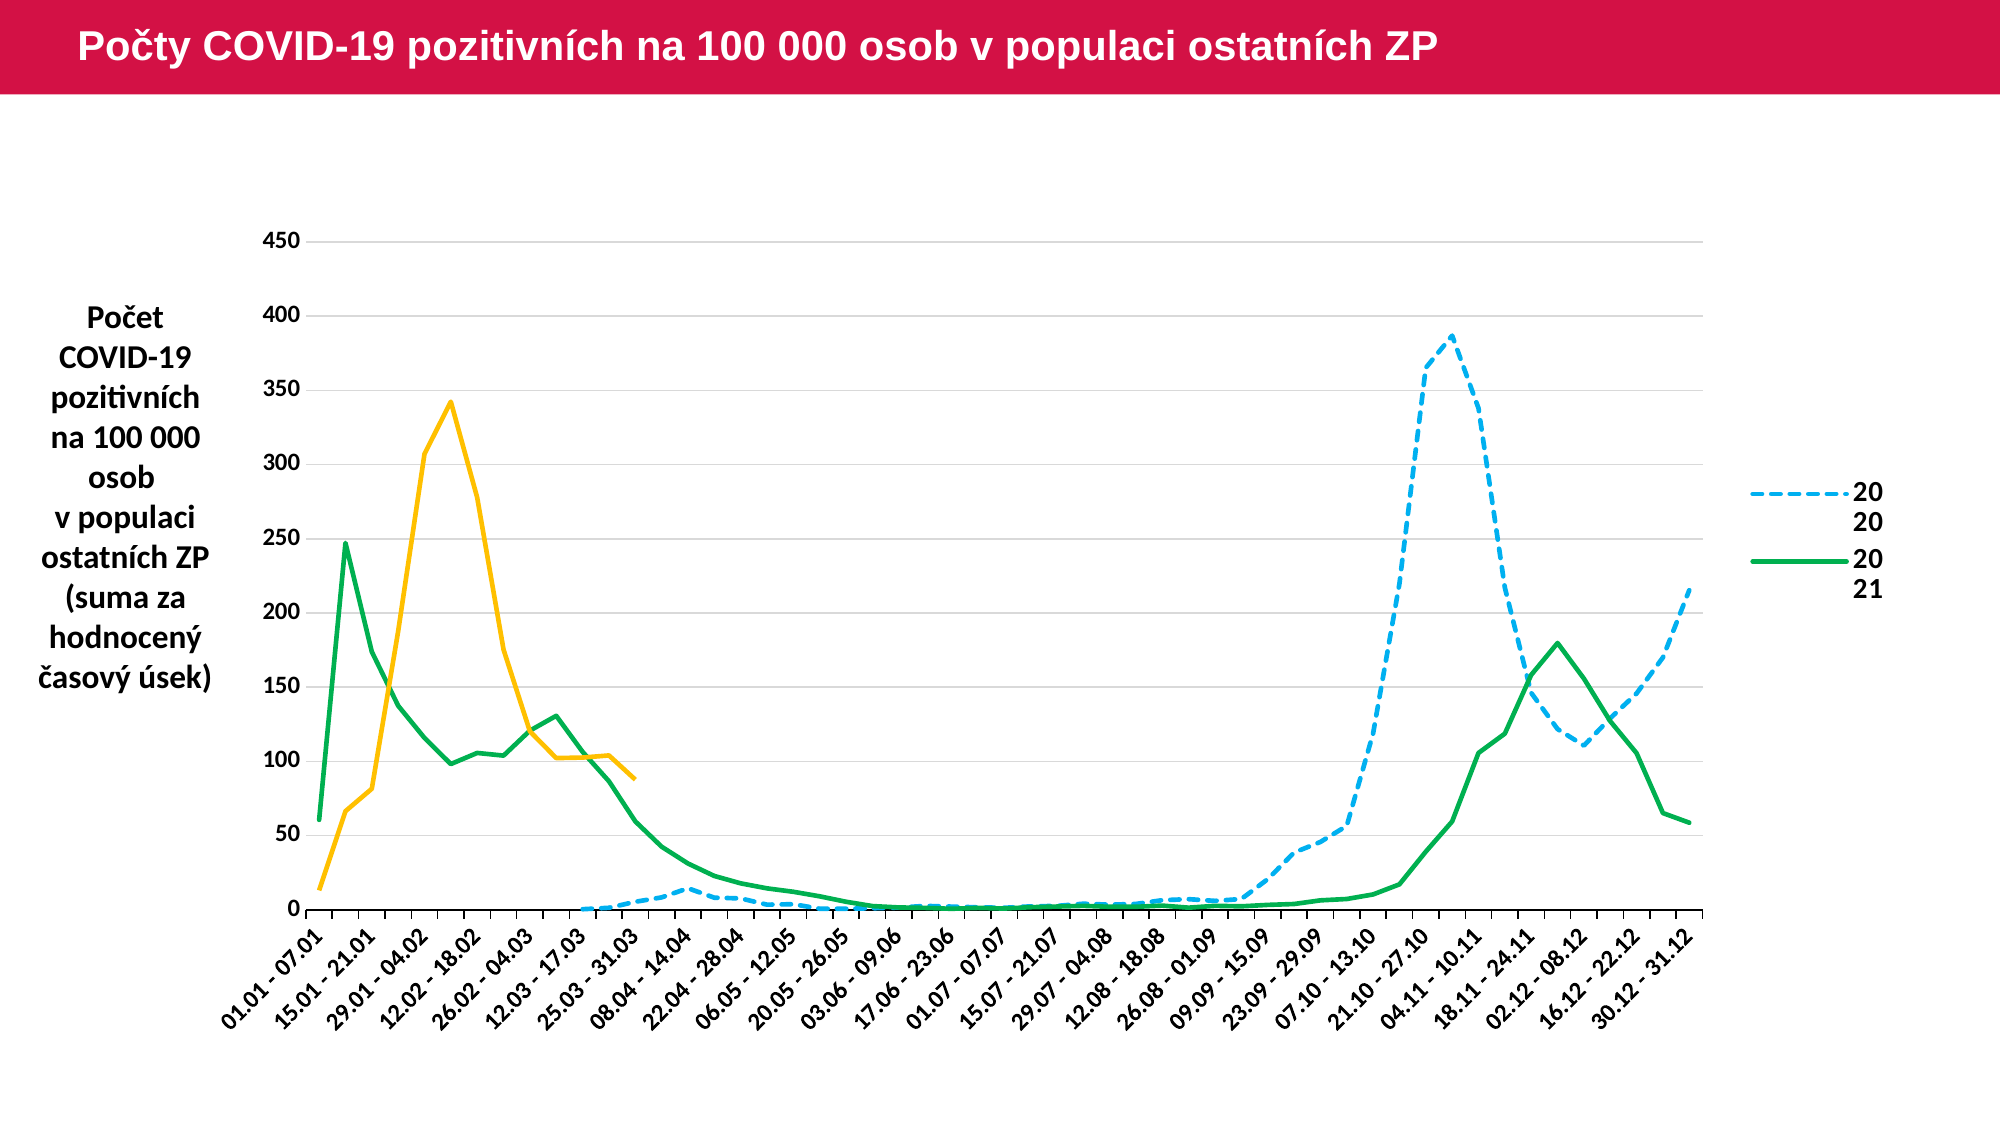

# Počty COVID-19 pozitivních na 100 000 osob v populaci ostatních ZP

### Chart

| Category | 2020 | 2021 | 2022 |
|---|---|---|---|
| 01.01 - 07.01 | None | 60.542504 | 13.0070021 |
| 08.01 - 14.01 | None | 247.1809781 | 66.3898355 |
| 15.01 - 21.01 | None | 173.8848186 | 81.5310409 |
| 22.01 - 28.01 | None | 137.4752188 | 187.6008627 |
| 29.01 - 04.02 | None | 115.7280267 | 307.164831 |
| 05.02 - 11.02 | None | 98.1443899 | 342.3894452 |
| 12.02 - 18.02 | None | 105.6483119 | 277.8806965 |
| 19.02 - 25.02 | None | 103.8617987 | 175.2845625 |
| 26.02 - 04.03 | None | 120.6880771 | 120.2087389 |
| 05.03 - 11.03 | None | 130.6524242 | 102.1890465 |
| 12.03 - 17.03 | 0.3253185 | 106.3323552 | 102.537972 |
| 18.03 - 24.03 | 1.3012742 | 86.5401436 | 103.9792104 |
| 25.03 - 31.03 | 5.3677563 | 59.5293317 | 87.6410399 |
| 01.04 - 07.04 | 8.2948948 | 42.4652711 | None |
| 08.04 - 14.04 | 14.4586847 | 31.1225055 | None |
| 15.04 - 21.04 | 8.11105 | 22.7455404 | None |
| 22.04 - 28.04 | 7.613321 | 17.783065 | None |
| 29.04 - 05.05 | 3.3967666 | 14.3744953 | None |
| 06.05 - 12.05 | 3.7167992 | 12.0668902 | None |
| 13.05 - 19.05 | 0.6462829 | 9.0164022 | None |
| 20.05 - 26.05 | 0.6461659 | 5.3513301 | None |
| 27.05 - 02.06 | 0.9690736 | 2.4475273 | None |
| 03.06 - 09.06 | 1.4533217 | 1.5303389 | None |
| 10.06 - 16.06 | 2.583024 | 1.2244566 | None |
| 17.06 - 23.06 | 2.0981616 | 0.612307 | None |
| 24.06 - 30.06 | 1.6135512 | 1.2247716 | None |
| 01.07 - 07.07 | 1.2905015 | 0.7655514 | None |
| 08.07 - 14.07 | 2.2579552 | 1.683481 | None |
| 15.07 - 21.07 | 2.5801832 | 2.1413308 | None |
| 22.07 - 28.07 | 4.0310032 | 2.5986532 | None |
| 29.07 - 04.08 | 3.385595 | 1.9860153 | None |
| 05.08 - 11.08 | 3.8683285 | 1.9862915 | None |
| 12.08 - 18.08 | 6.4447835 | 2.7533081 | None |
| 19.08 - 25.08 | 7.0866014 | 1.3781866 | None |
| 26.08 - 01.09 | 5.9569329 | 2.6061428 | None |
| 02.09 - 08.09 | 7.241281 | 2.301888 | None |
| 09.09 - 15.09 | 20.5711053 | 3.2240483 | None |
| 16.09 - 22.09 | 38.5169065 | 3.8394495 | None |
| 23.09 - 29.09 | 45.6748336 | 6.2988351 | None |
| 30.09 - 06.10 | 56.4920215 | 7.2231682 | None |
| 07.10 - 13.10 | 118.7155077 | 10.3033173 | None |
| 14.10 - 20.10 | 219.6988673 | 17.0814956 | None |
| 21.10 - 27.10 | 365.1611998 | 39.1145934 | None |
| 28.10 - 03.11 | 386.9105857 | 59.4830827 | None |
| 04.11 - 10.11 | 337.9547467 | 105.6267443 | None |
| 11.11 - 17.11 | 217.0915737 | 118.6409822 | None |
| 18.11 - 24.11 | 146.1484067 | 158.2180785 | None |
| 25.11 - 01.12 | 121.7272086 | 179.7663963 | None |
| 02.12 - 08.12 | 110.6158396 | 155.7562599 | None |
| 09.12 - 15.12 | 128.9751769 | 127.0691243 | None |
| 16.12 - 22.12 | 145.7424708 | 105.465494 | None |
| 23.12 - 29.12 | 170.0200552 | 65.1275323 | None |
| 30.12 - 31.12 | 215.3563118 | 58.6514802 | None |
Počet COVID-19 pozitivních na 100 000 osob  v populaci ostatních ZP (suma za hodnocený časový úsek)